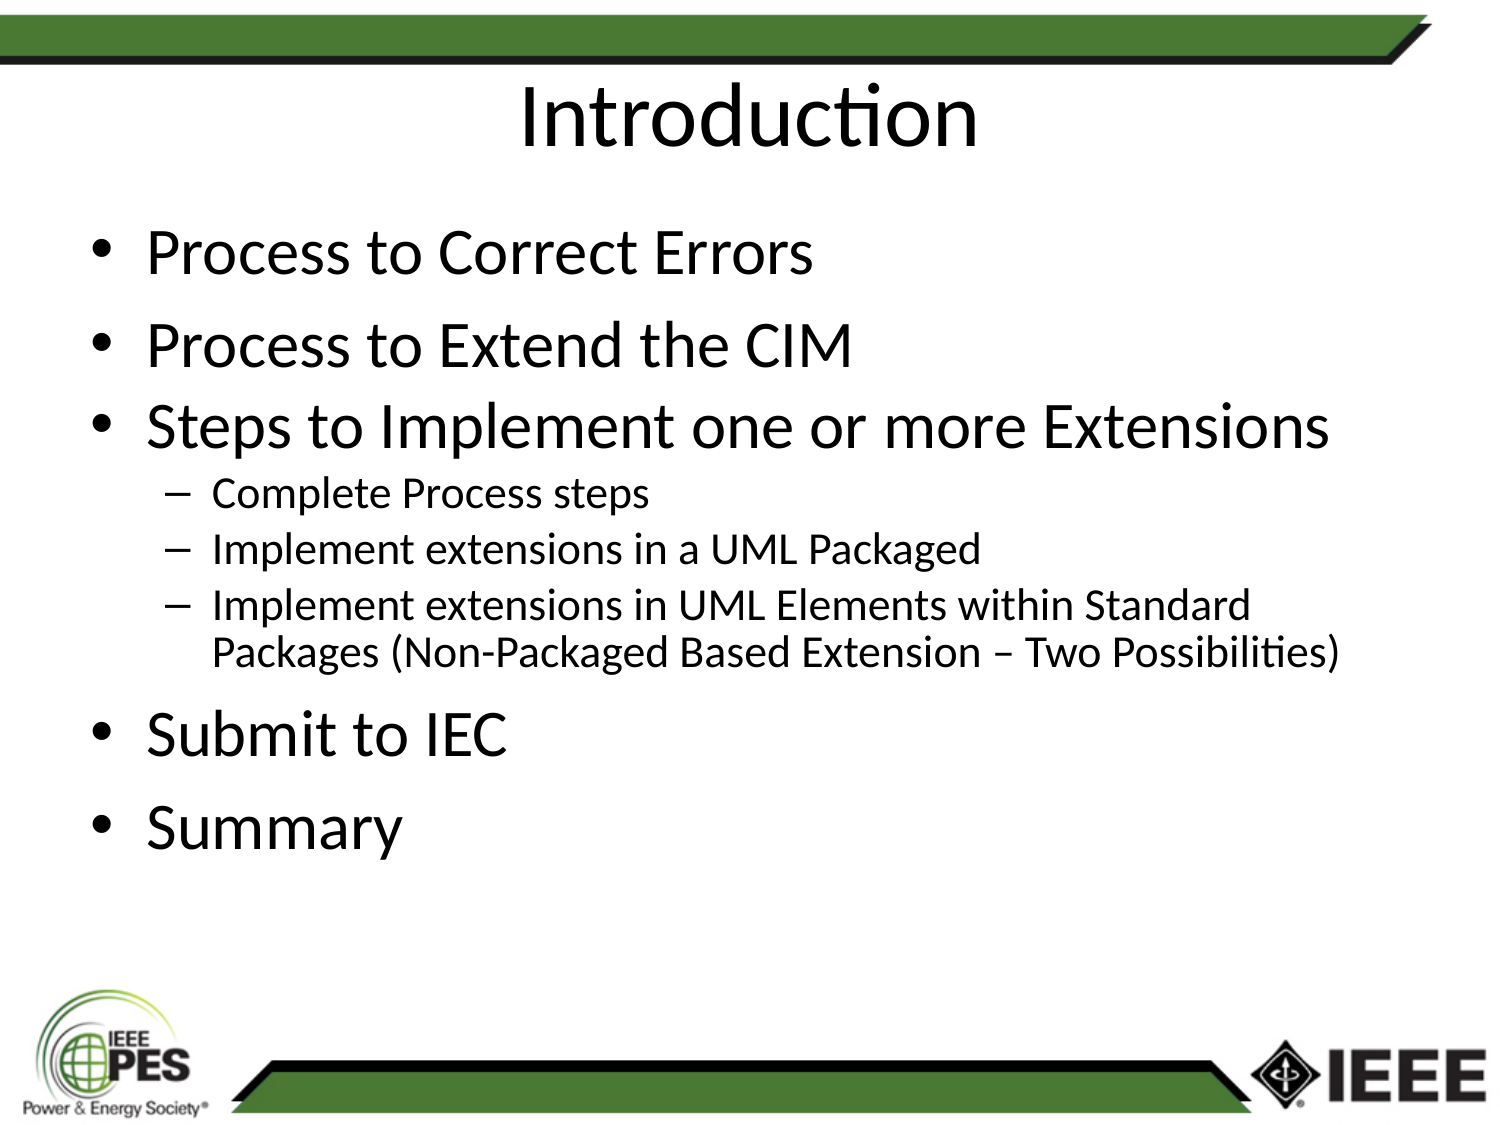

# Introduction
Process to Correct Errors
Process to Extend the CIM
Steps to Implement one or more Extensions
Complete Process steps
Implement extensions in a UML Packaged
Implement extensions in UML Elements within Standard Packages (Non-Packaged Based Extension – Two Possibilities)
Submit to IEC
Summary